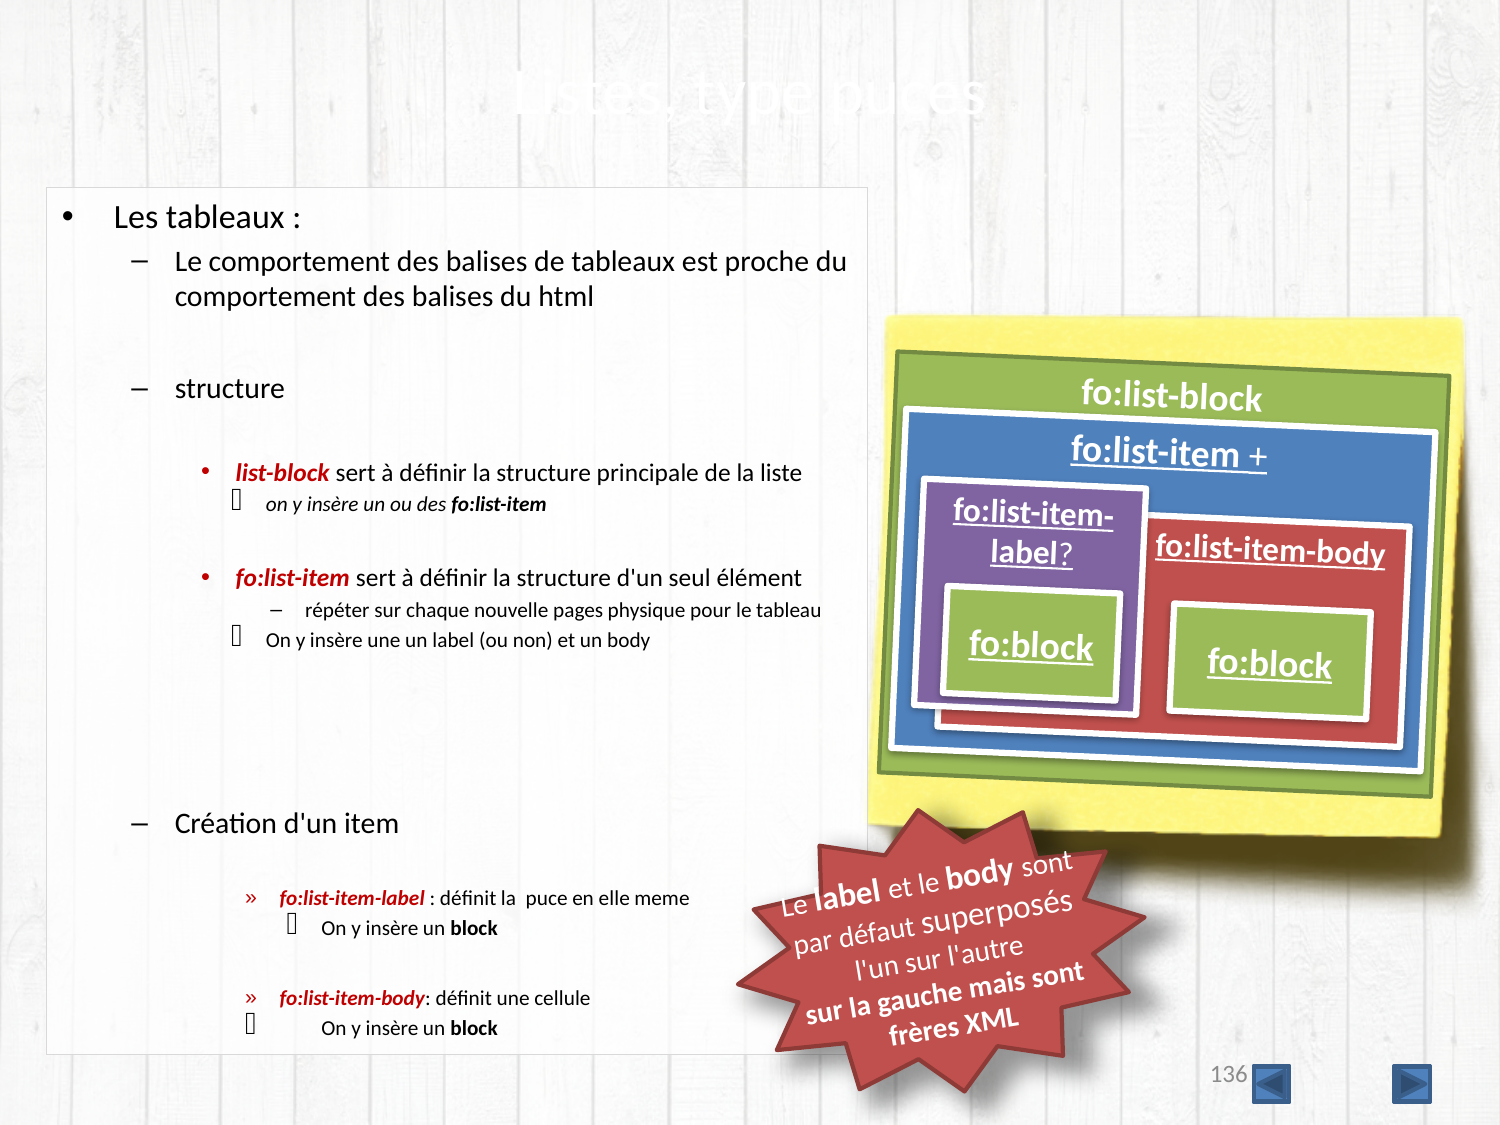

# Listes, type puces
Les tableaux :
Le comportement des balises de tableaux est proche du comportement des balises du html

structure

list-block sert à définir la structure principale de la liste
on y insère un ou des fo:list-item

fo:list-item sert à définir la structure d'un seul élément
répéter sur chaque nouvelle pages physique pour le tableau
On y insère une un label (ou non) et un body

Création d'un item

fo:list-item-label : définit la  puce en elle meme
On y insère un block

fo:list-item-body: définit une cellule
On y insère un block

fo:list-block
fo:list-item +
                         fo:list-item-body
fo:block
fo:list-item-label?
fo:block
Le label et le body sont
par défaut superposés
l'un sur l'autre
sur la gauche mais sont
frères XML
136